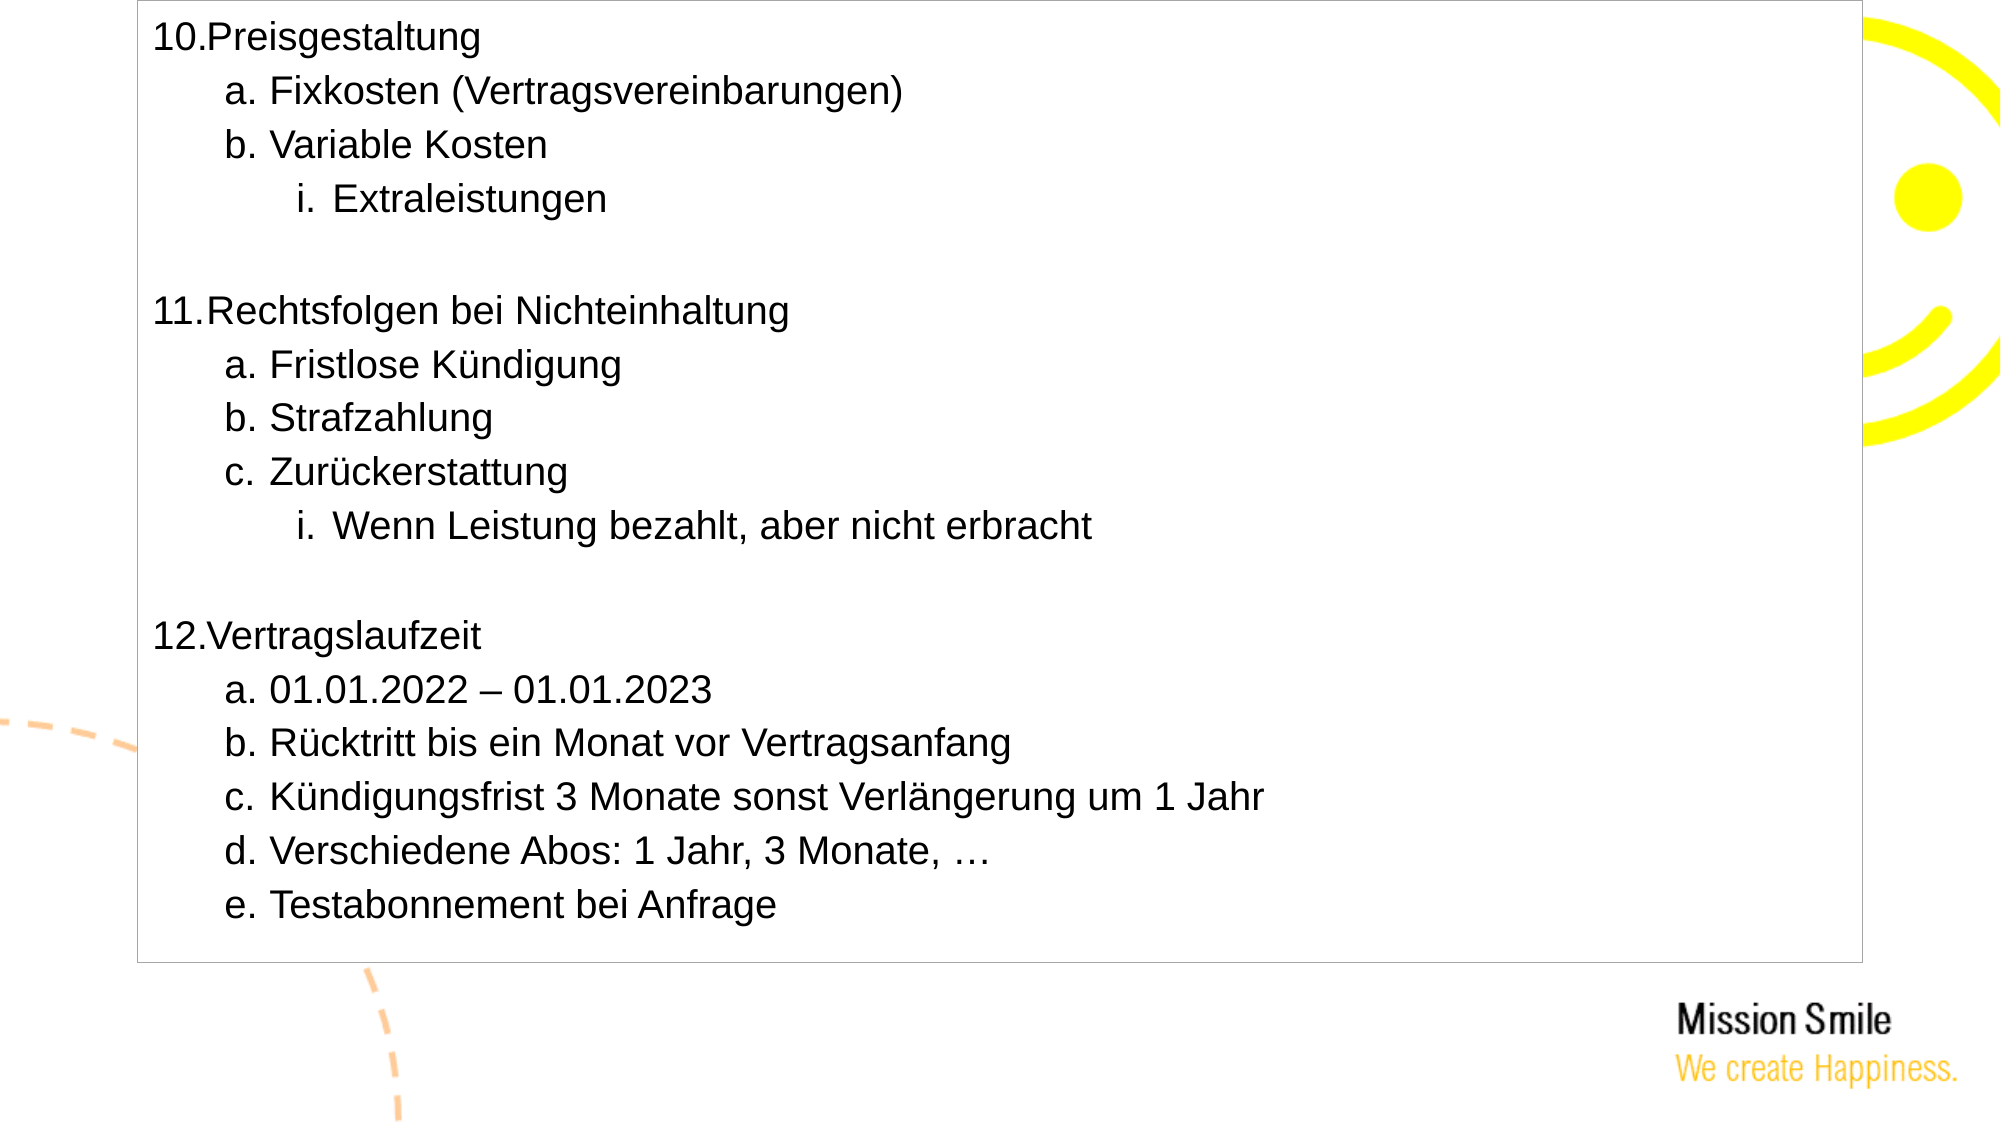

Preisgestaltung
Fixkosten (Vertragsvereinbarungen)
Variable Kosten
Extraleistungen

Rechtsfolgen bei Nichteinhaltung
Fristlose Kündigung
Strafzahlung
Zurückerstattung
Wenn Leistung bezahlt, aber nicht erbracht

Vertragslaufzeit
01.01.2022 – 01.01.2023
Rücktritt bis ein Monat vor Vertragsanfang
Kündigungsfrist 3 Monate sonst Verlängerung um 1 Jahr
Verschiedene Abos: 1 Jahr, 3 Monate, …
Testabonnement bei Anfrage